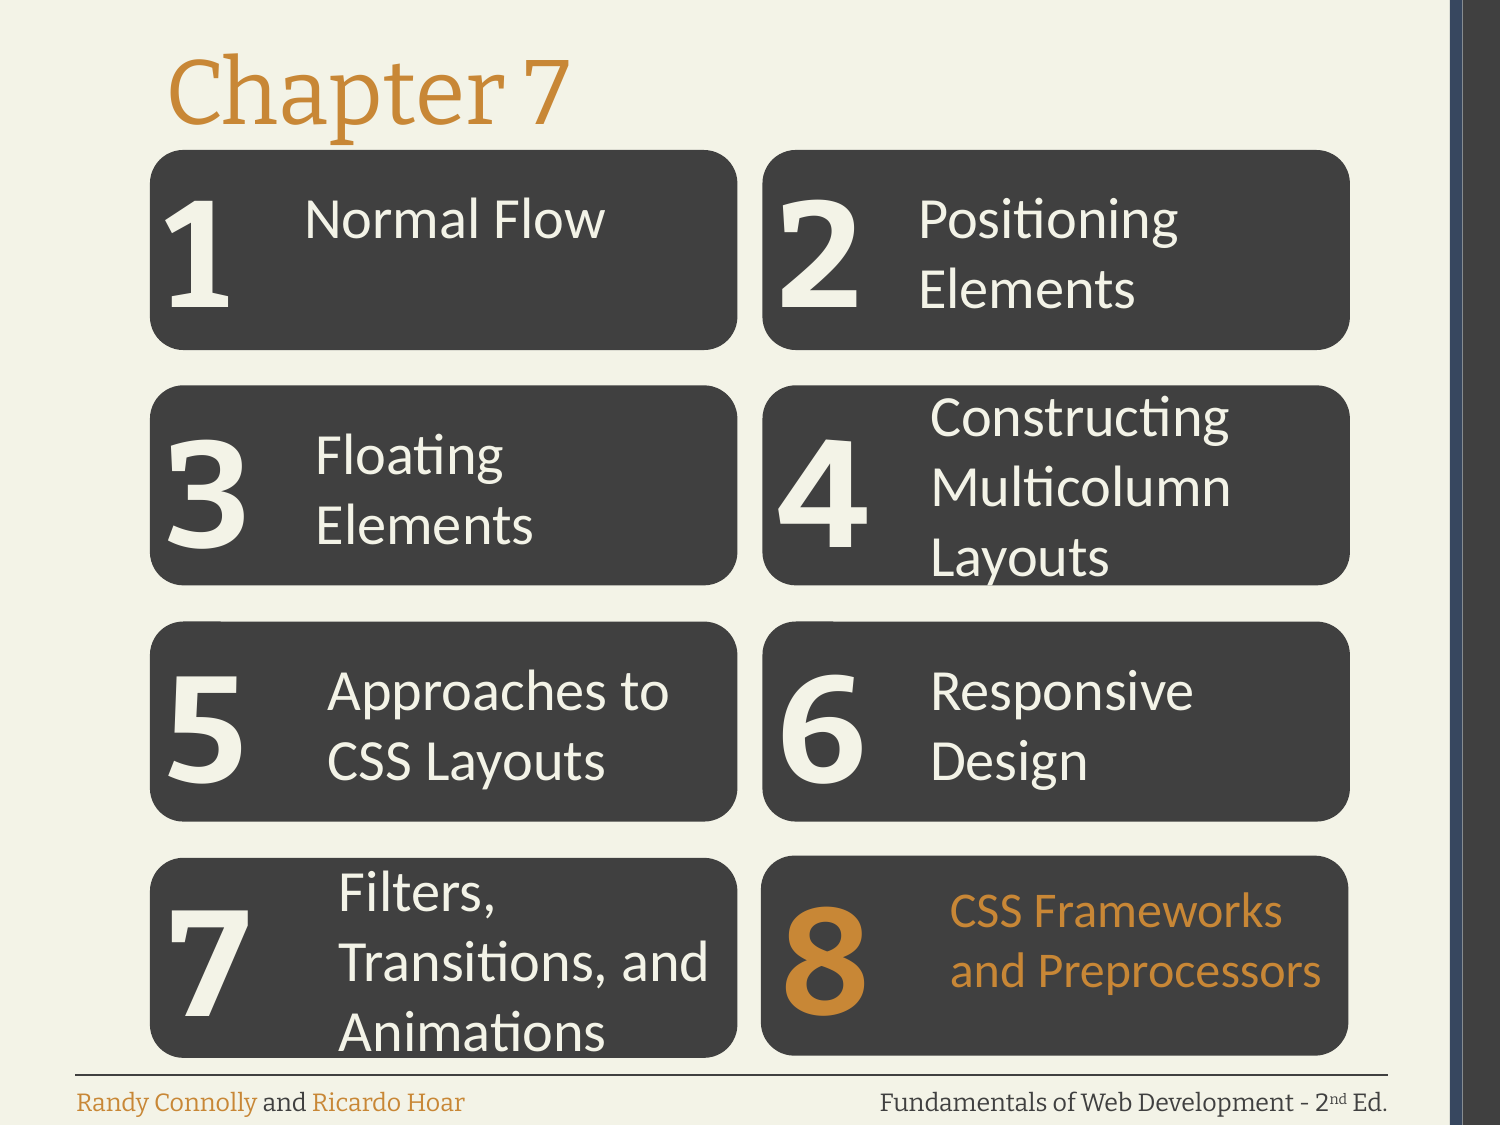

# Chapter 7

1

2
Normal Flow
Positioning Elements
Constructing Multicolumn Layouts

3
4
Floating Elements

5
6
Approaches to CSS Layouts
Responsive Design
Filters, Transitions, and Animations

8

7
CSS Frameworks and Preprocessors